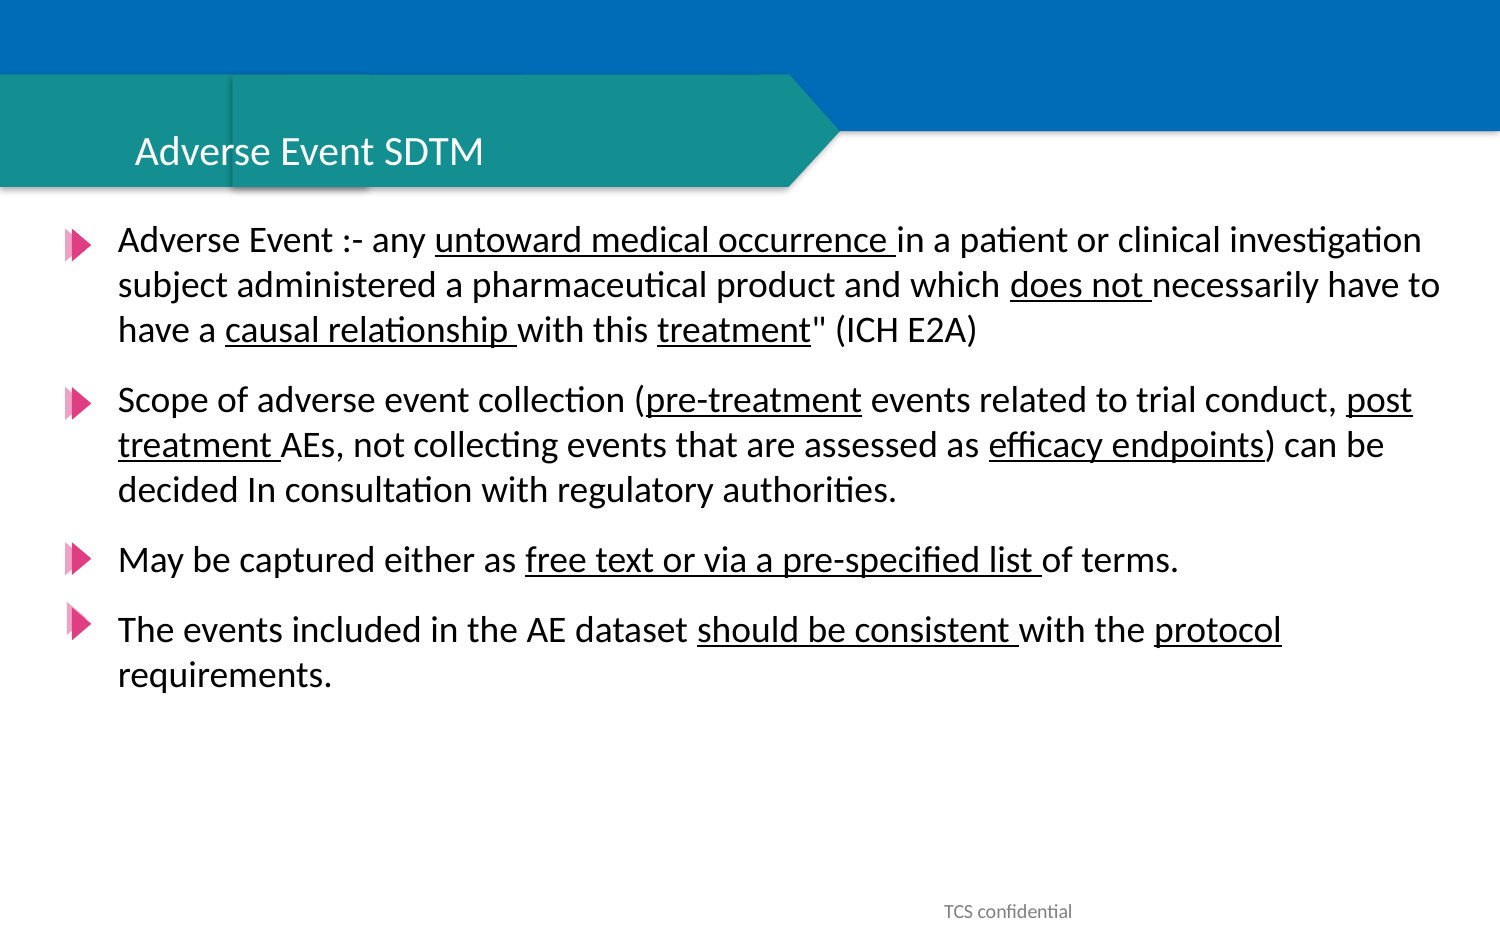

# Adverse Event SDTM
Adverse Event :- any untoward medical occurrence in a patient or clinical investigation subject administered a pharmaceutical product and which does not necessarily have to have a causal relationship with this treatment" (ICH E2A)
Scope of adverse event collection (pre-treatment events related to trial conduct, post treatment AEs, not collecting events that are assessed as efficacy endpoints) can be decided In consultation with regulatory authorities.
May be captured either as free text or via a pre-specified list of terms.
The events included in the AE dataset should be consistent with the protocol requirements.

TCS confidential